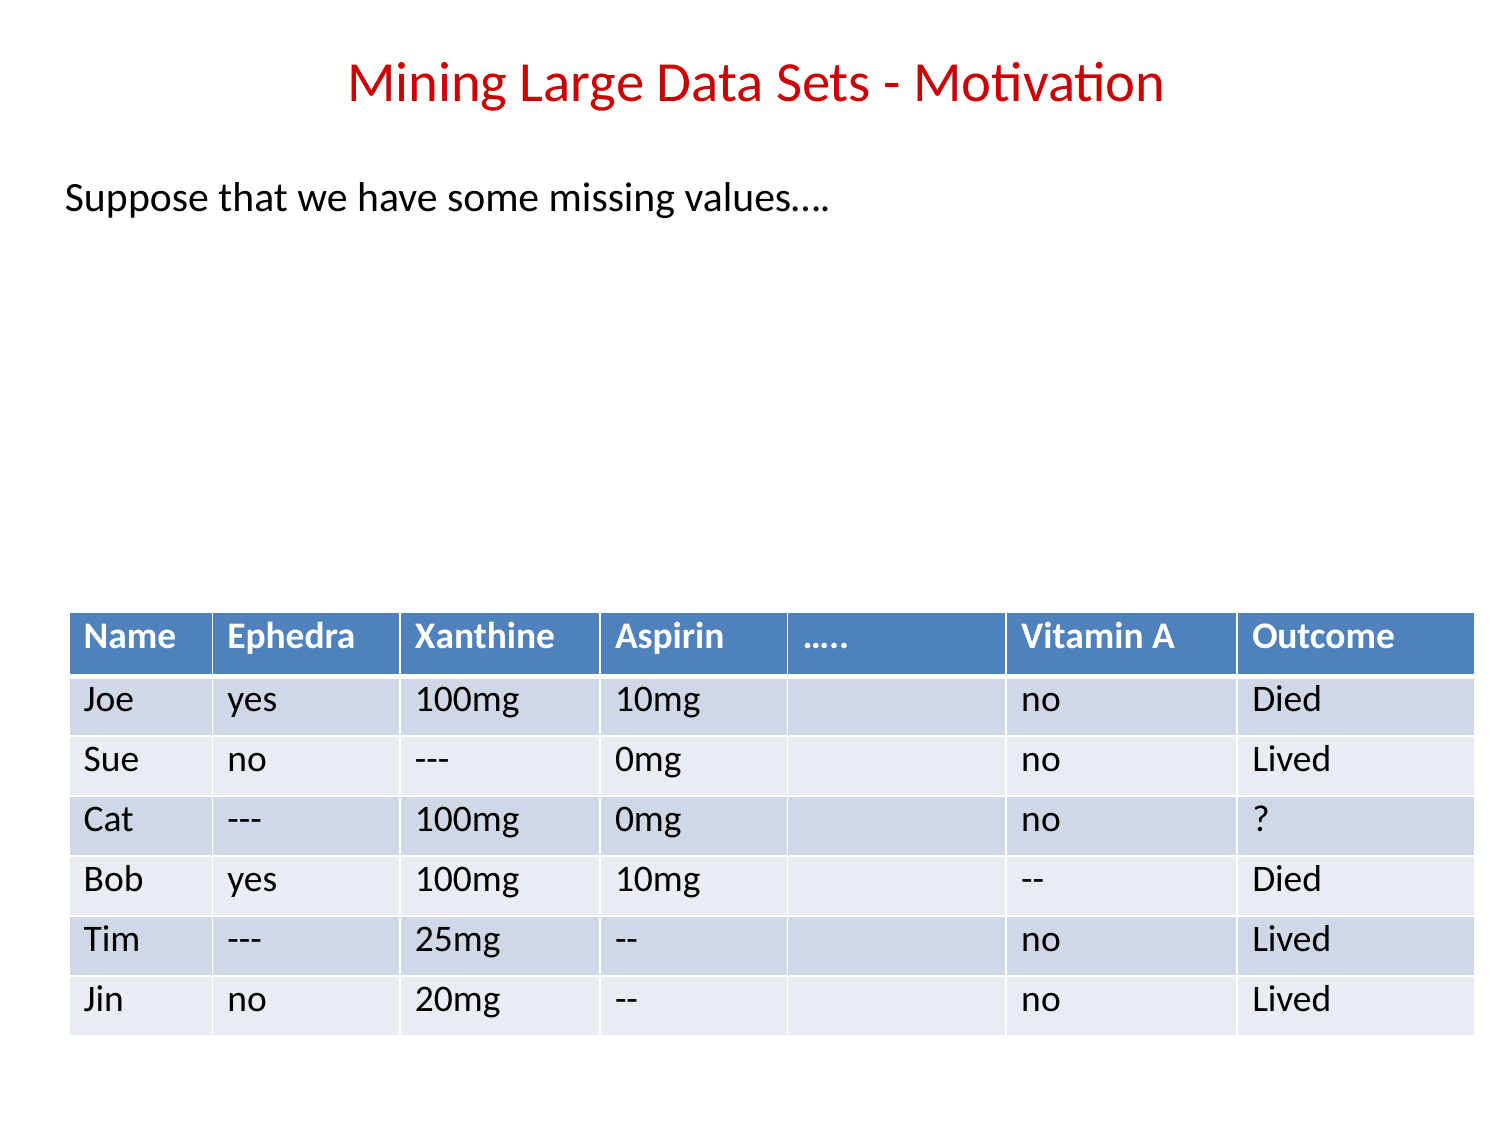

# Mining Large Data Sets - Motivation
Suppose that we have some missing values….

| Name | Ephedra | Xanthine | Aspirin | ….. | Vitamin A | Outcome |
| --- | --- | --- | --- | --- | --- | --- |
| Joe | yes | 100mg | 10mg |  | no | Died |
| Sue | no | --- | 0mg |  | no | Lived |
| Cat | --- | 100mg | 0mg |  | no | ? |
| Bob | yes | 100mg | 10mg |  | -- | Died |
| Tim | --- | 25mg | -- |  | no | Lived |
| Jin | no | 20mg | -- |  | no | Lived |